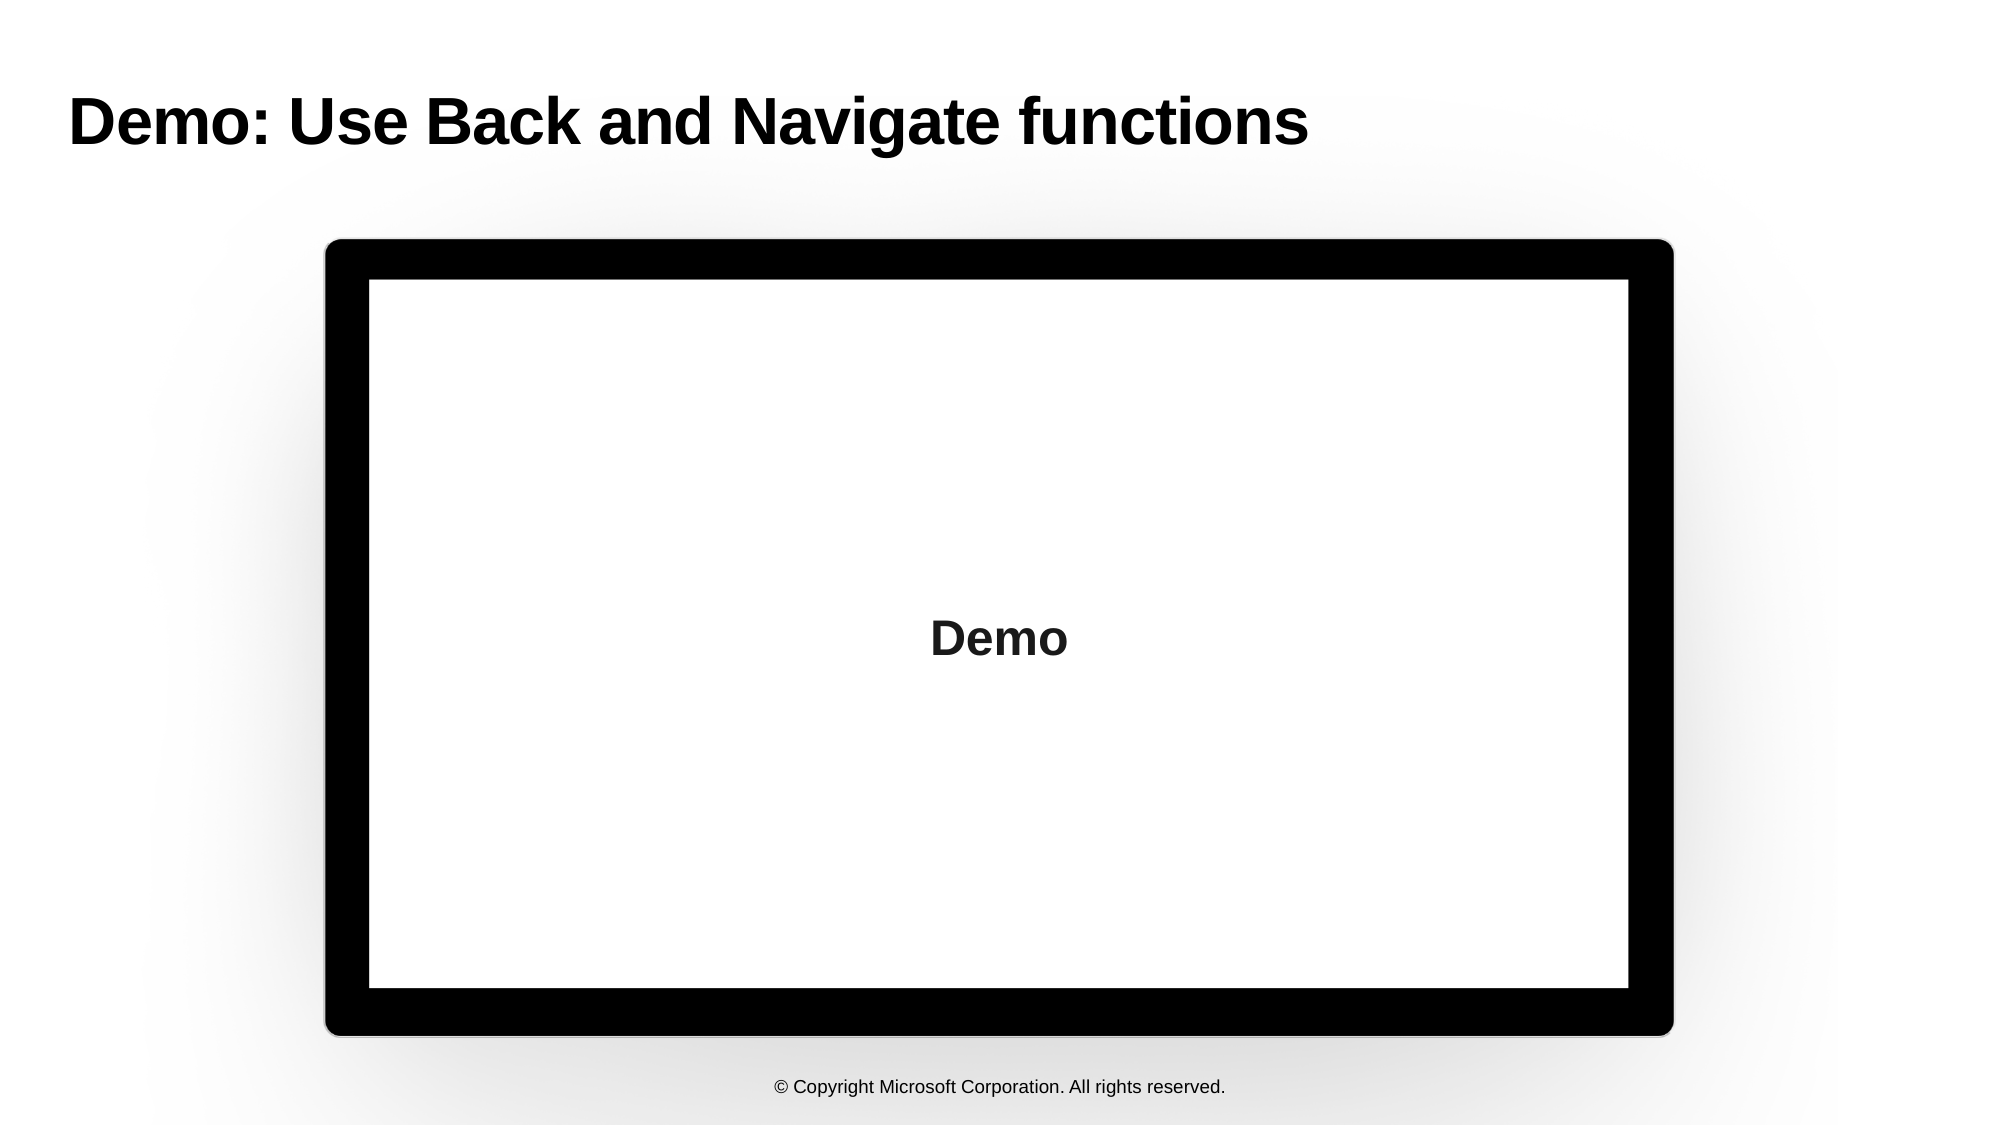

# Demo: Use Back and Navigate functions
Demo